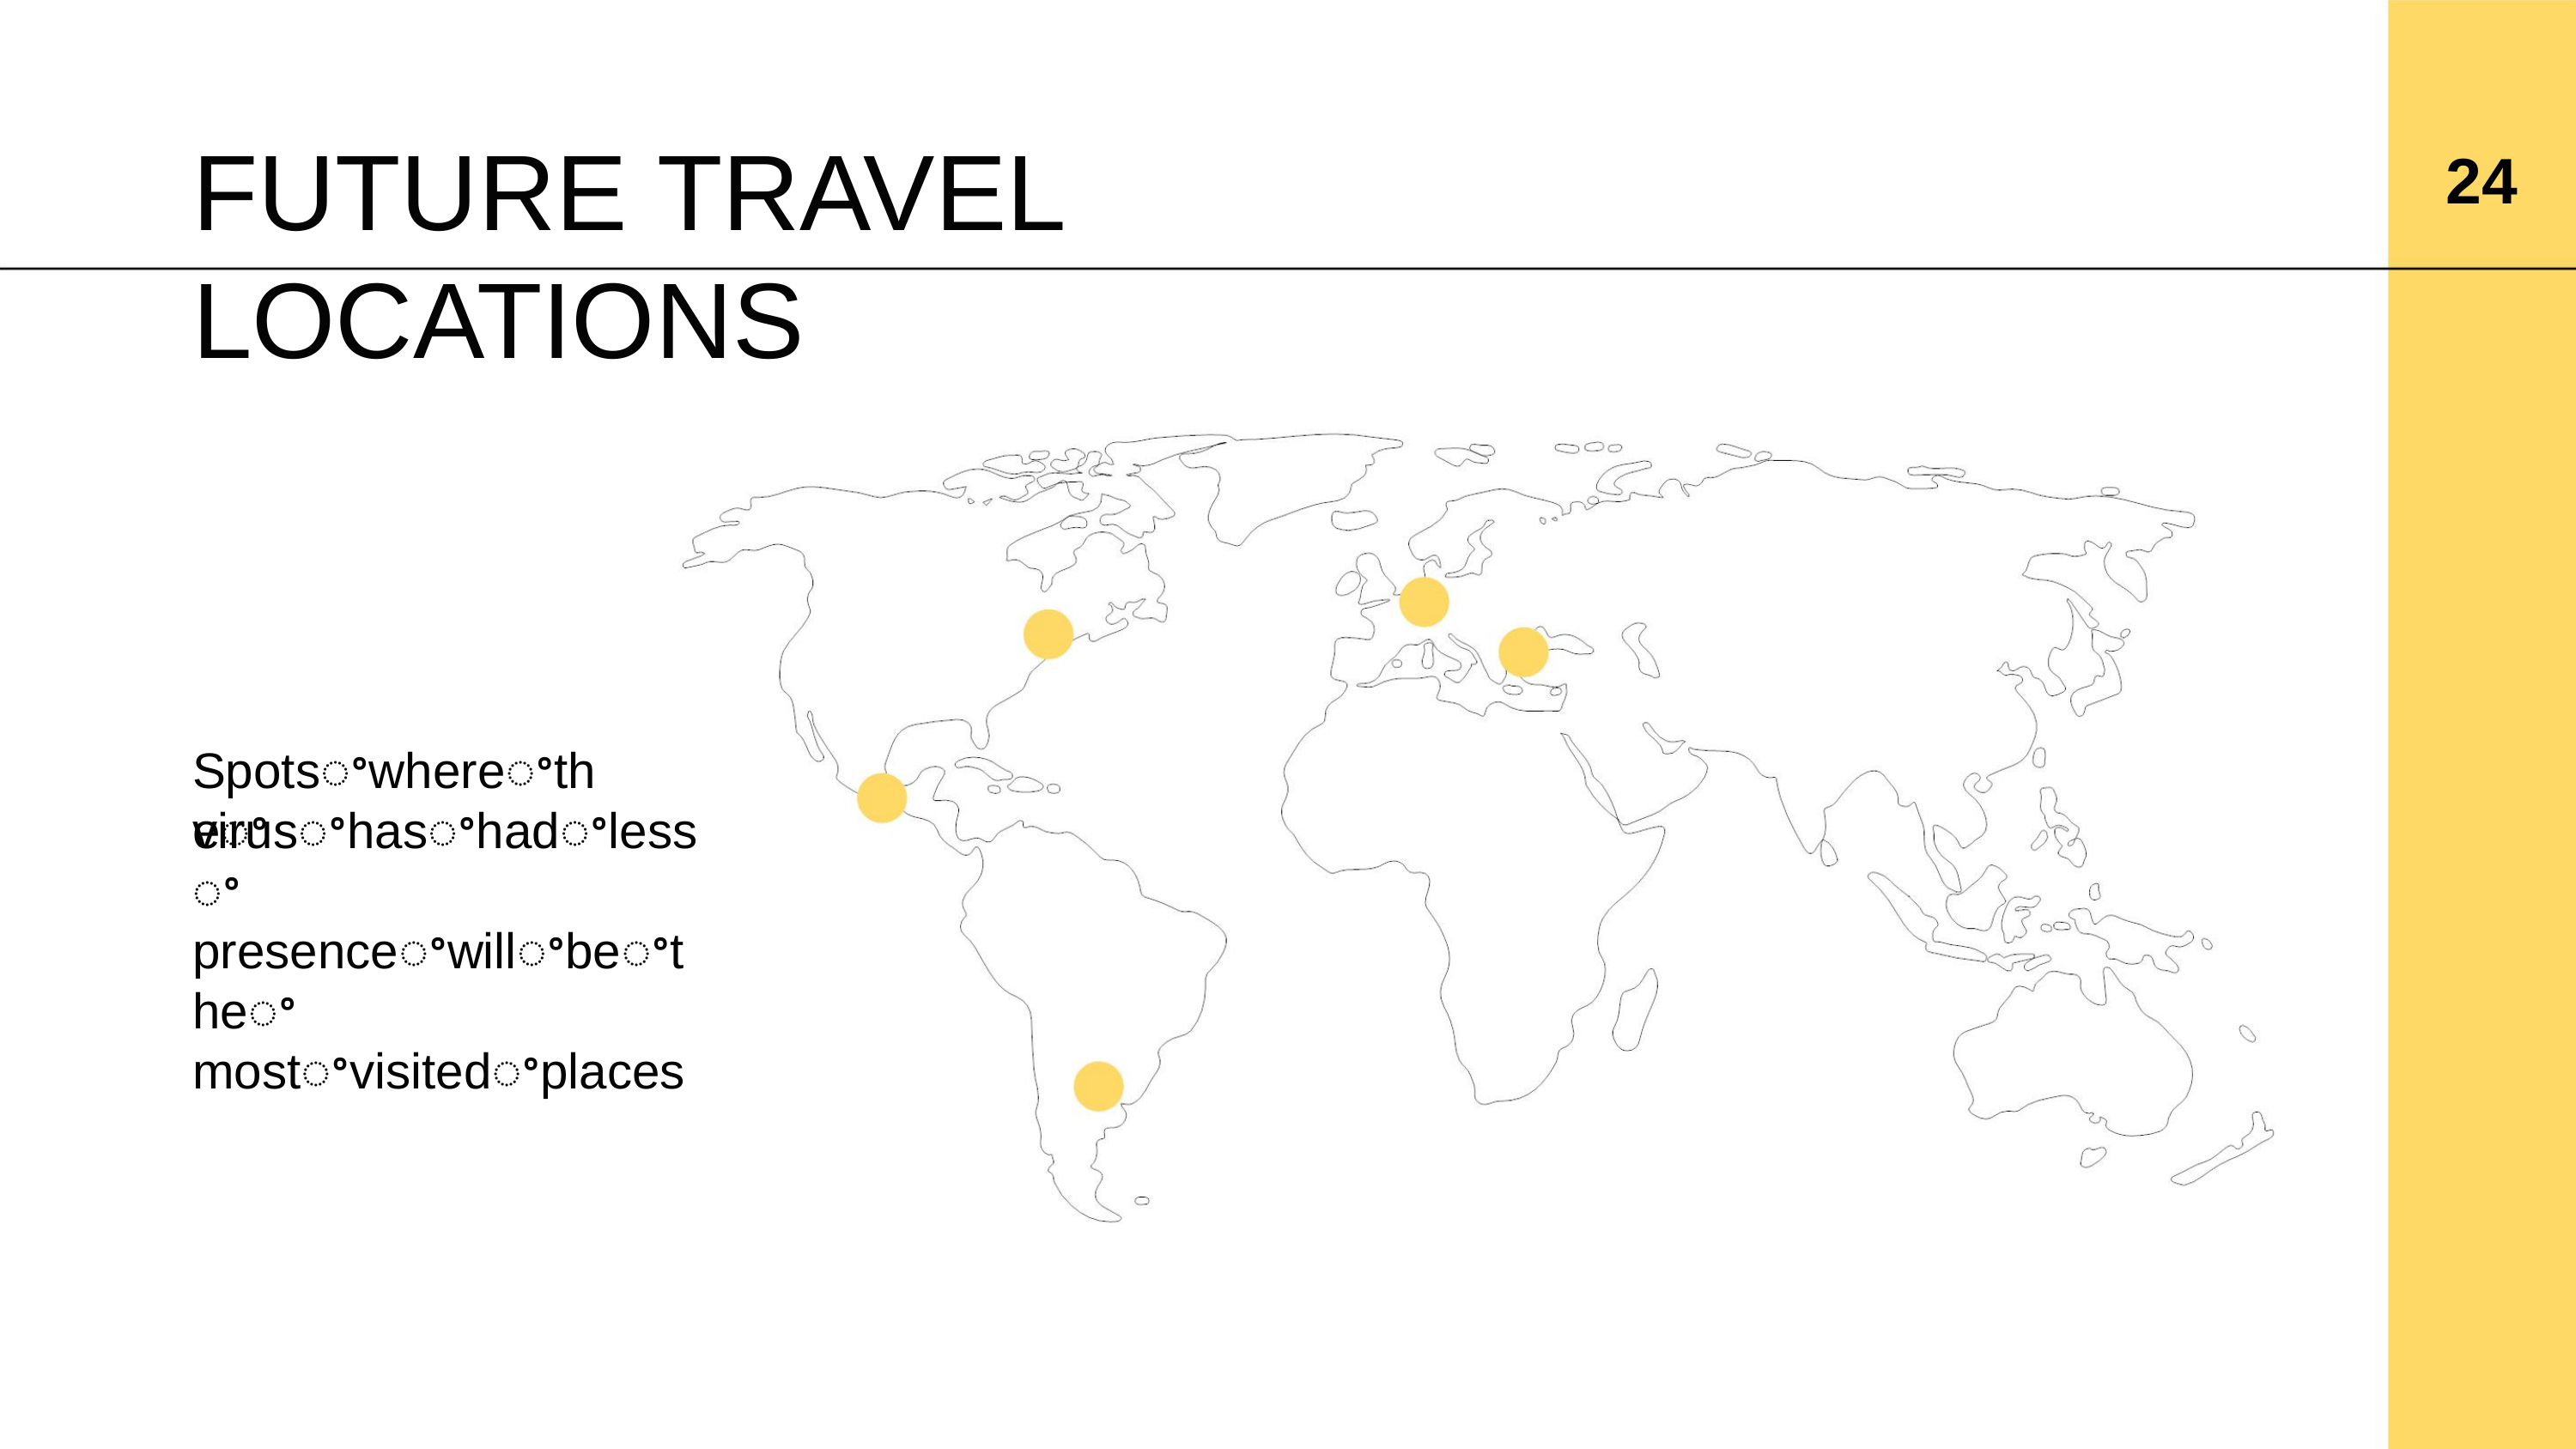

FUTURE TRAVEL LOCATIONS
24
Spotsꢀwhereꢀtheꢀ
virusꢀhasꢀhadꢀlessꢀ
presenceꢀwillꢀbeꢀtheꢀ
mostꢀvisitedꢀplaces